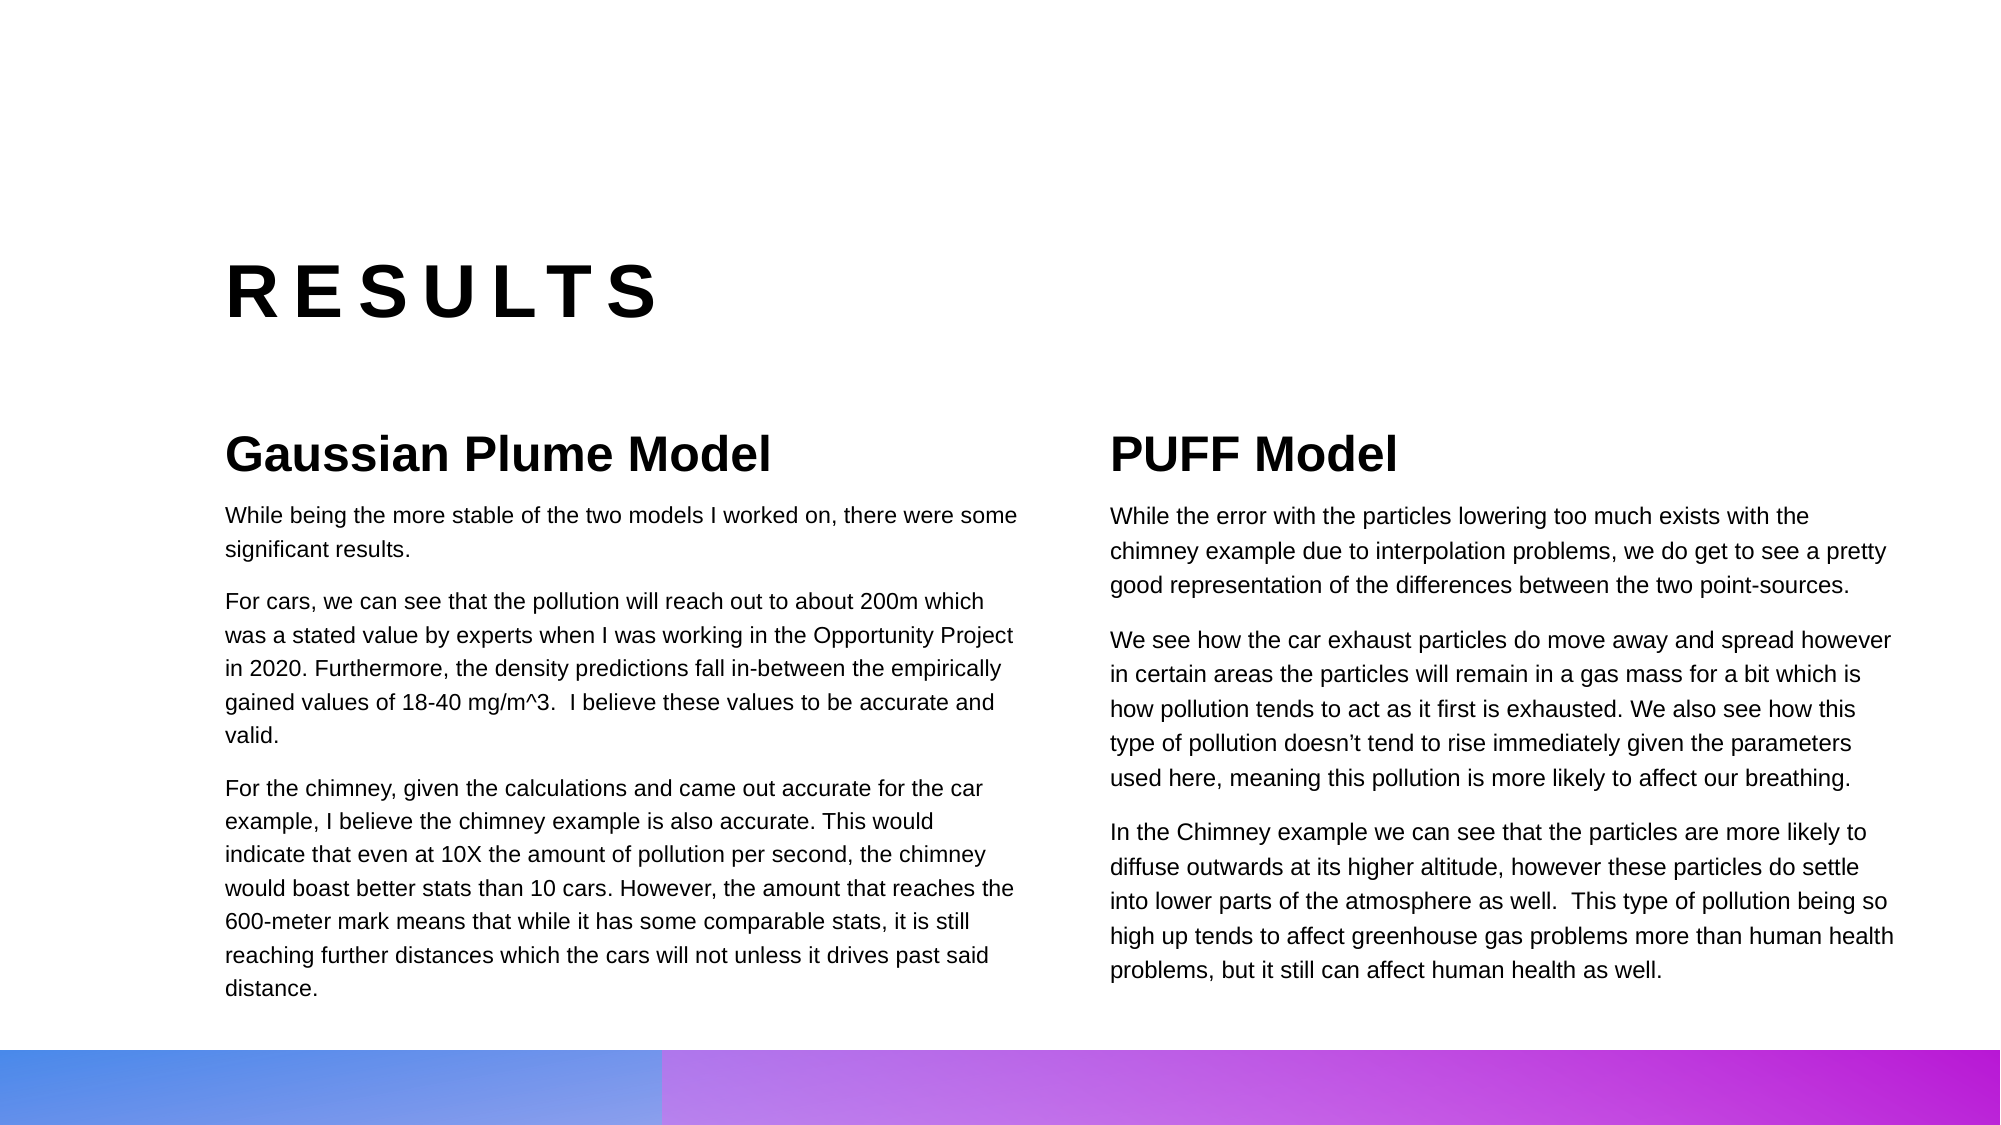

# Results
Gaussian Plume Model
PUFF Model
While the error with the particles lowering too much exists with the chimney example due to interpolation problems, we do get to see a pretty good representation of the differences between the two point-sources.
We see how the car exhaust particles do move away and spread however in certain areas the particles will remain in a gas mass for a bit which is how pollution tends to act as it first is exhausted. We also see how this type of pollution doesn’t tend to rise immediately given the parameters used here, meaning this pollution is more likely to affect our breathing.
In the Chimney example we can see that the particles are more likely to diffuse outwards at its higher altitude, however these particles do settle into lower parts of the atmosphere as well.  This type of pollution being so high up tends to affect greenhouse gas problems more than human health problems, but it still can affect human health as well.
While being the more stable of the two models I worked on, there were some significant results.
For cars, we can see that the pollution will reach out to about 200m which was a stated value by experts when I was working in the Opportunity Project in 2020. Furthermore, the density predictions fall in-between the empirically gained values of 18-40 mg/m^3.  I believe these values to be accurate and valid.
For the chimney, given the calculations and came out accurate for the car example, I believe the chimney example is also accurate. This would indicate that even at 10X the amount of pollution per second, the chimney would boast better stats than 10 cars. However, the amount that reaches the 600-meter mark means that while it has some comparable stats, it is still reaching further distances which the cars will not unless it drives past said distance.